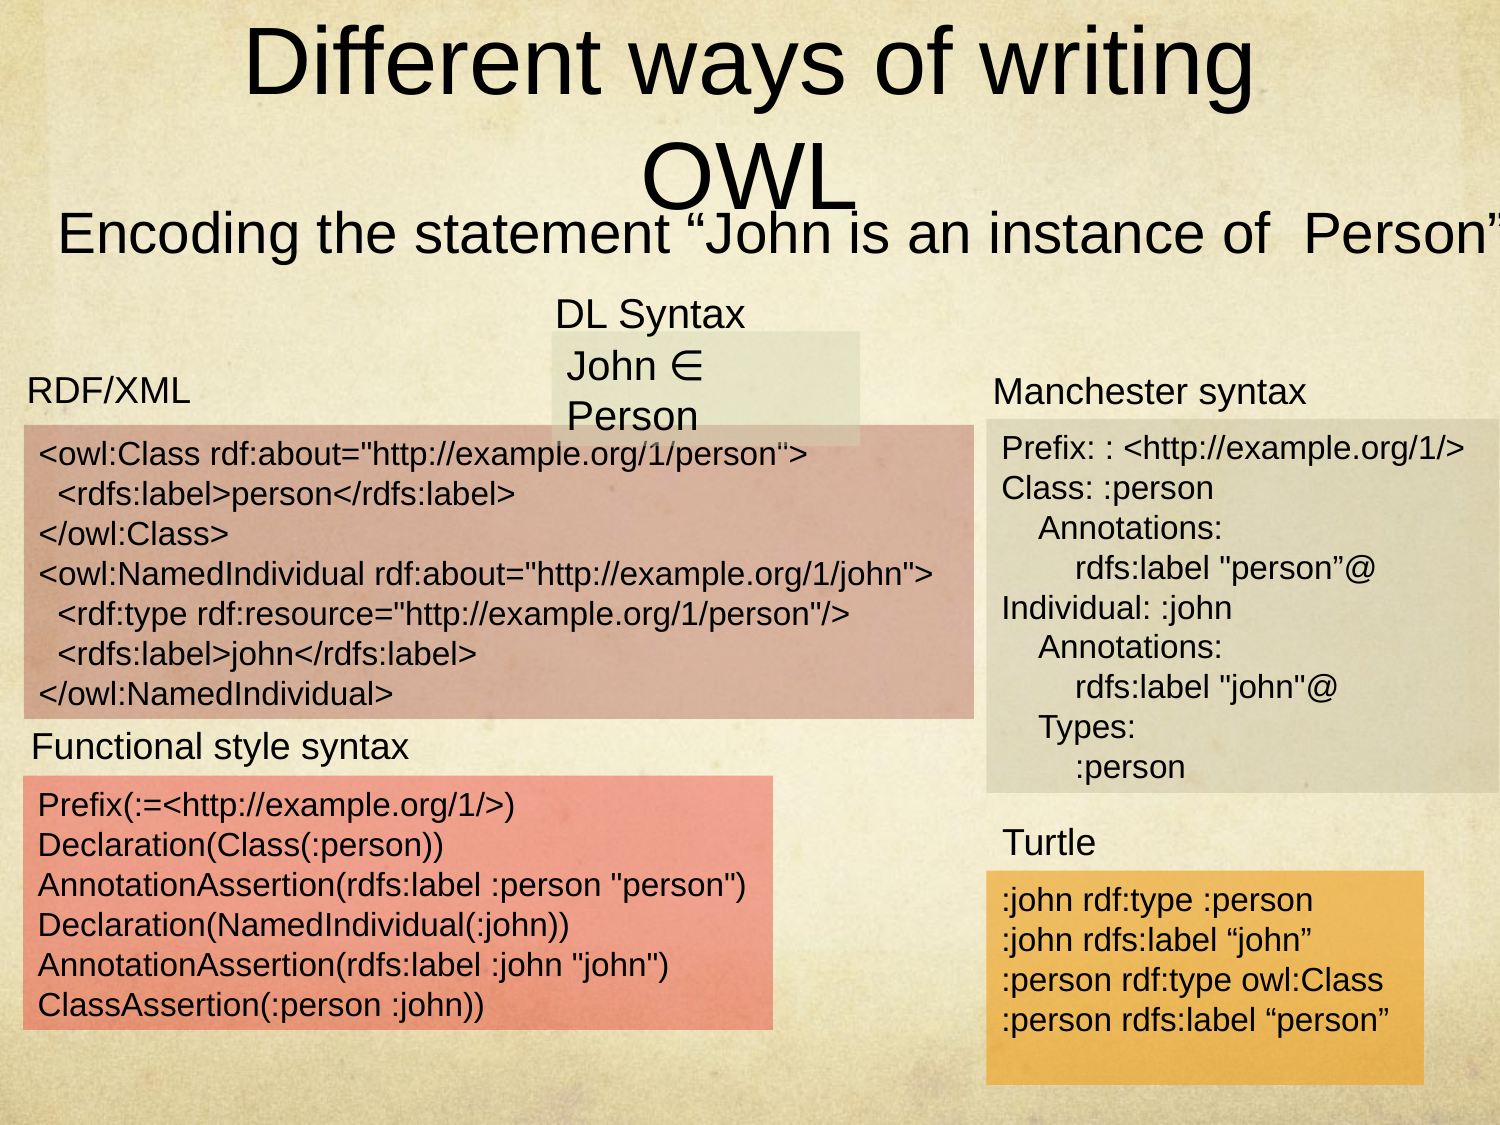

# Different ways of writing OWL
Encoding the statement “John is an instance of  Person”
DL Syntax
John ∈ Person
RDF/XML
Manchester syntax
Prefix: : <http://example.org/1/>
Class: :person
    Annotations:
        rdfs:label "person”@
Individual: :john
    Annotations:
        rdfs:label "john"@
    Types:
        :person
<owl:Class rdf:about="http://example.org/1/person">
  <rdfs:label>person</rdfs:label>
</owl:Class>
<owl:NamedIndividual rdf:about="http://example.org/1/john">
  <rdf:type rdf:resource="http://example.org/1/person"/>
  <rdfs:label>john</rdfs:label>
</owl:NamedIndividual>
Functional style syntax
Prefix(:=<http://example.org/1/>)
Declaration(Class(:person))
AnnotationAssertion(rdfs:label :person "person")
Declaration(NamedIndividual(:john))
AnnotationAssertion(rdfs:label :john "john")
ClassAssertion(:person :john))
Turtle
:john rdf:type :person
:john rdfs:label “john”
:person rdf:type owl:Class
:person rdfs:label “person”